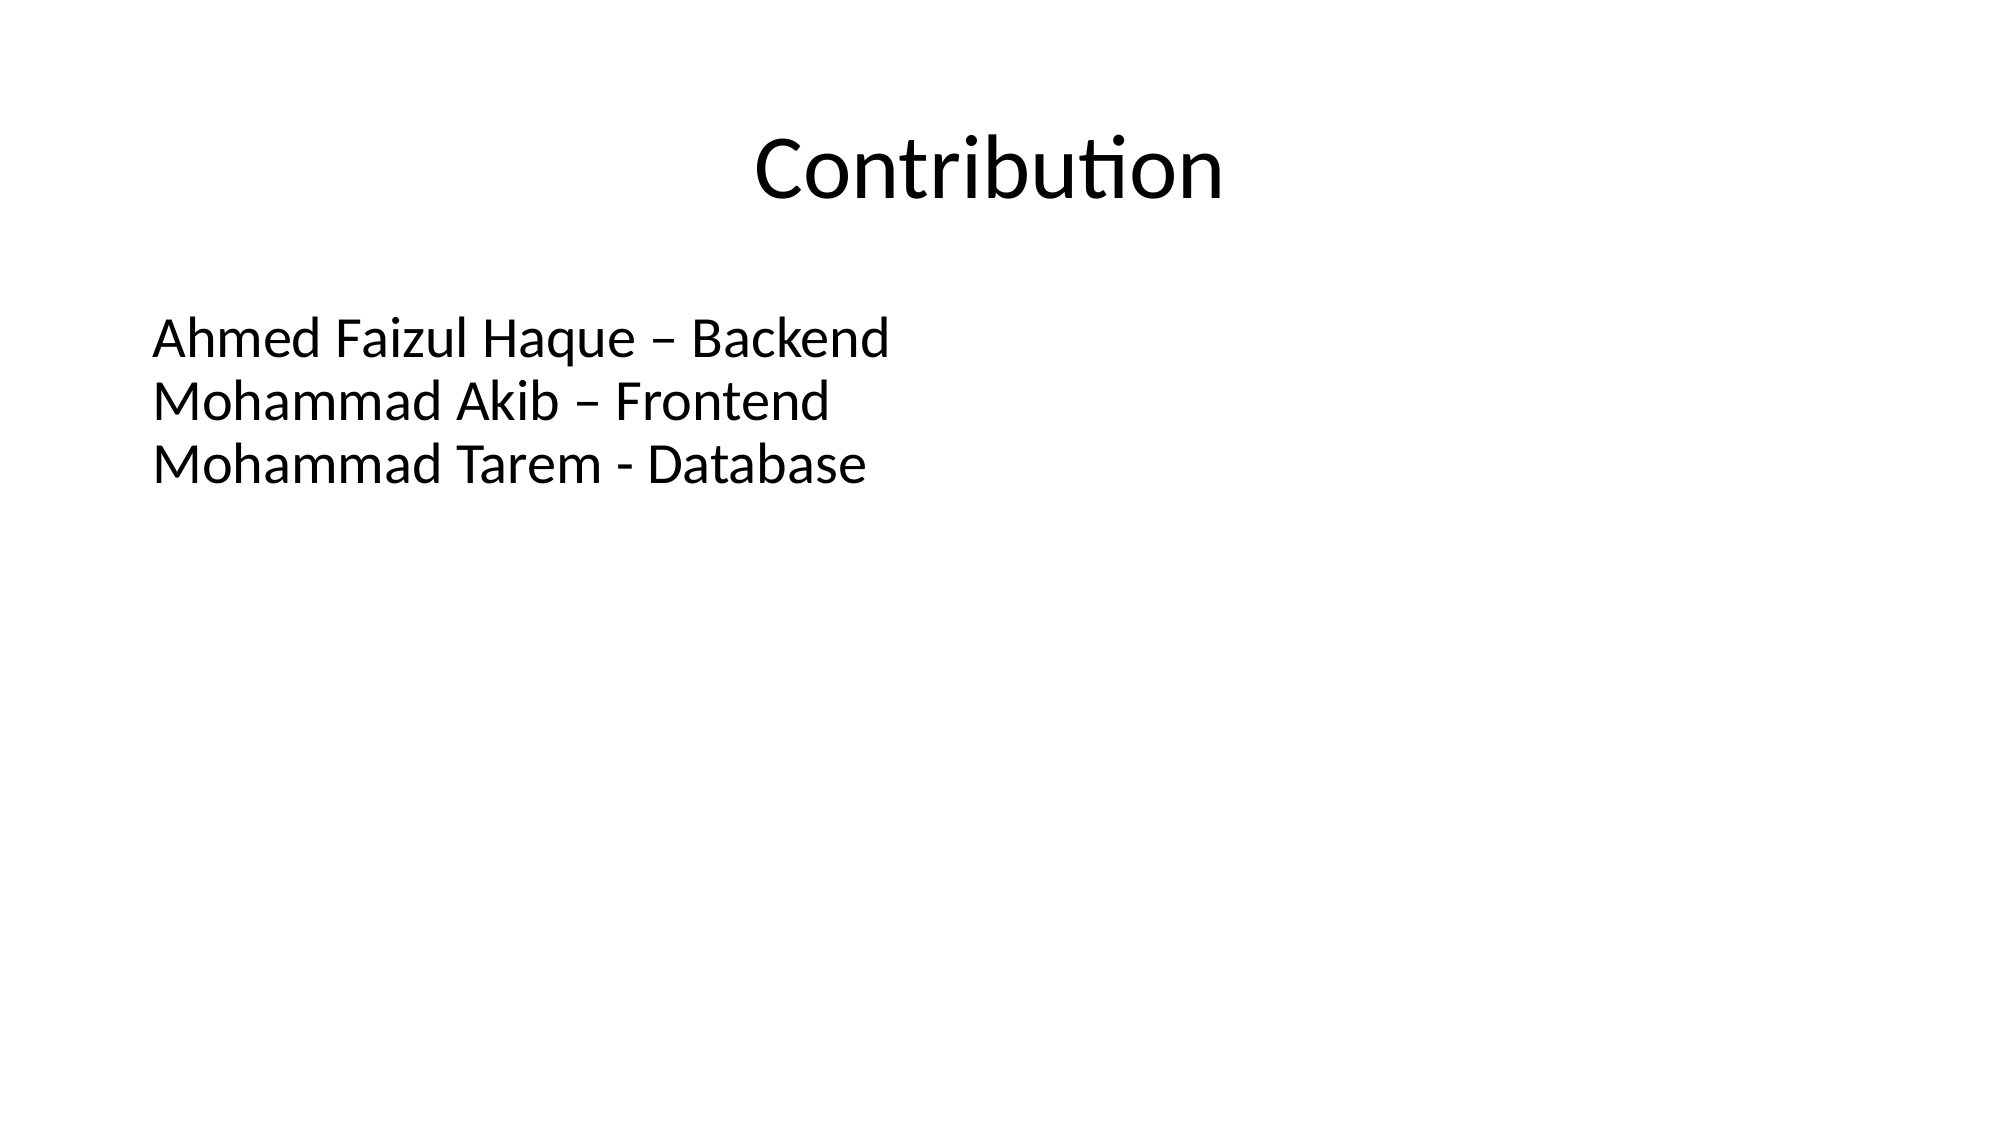

# Contribution
Ahmed Faizul Haque – Backend
Mohammad Akib – Frontend
Mohammad Tarem - Database